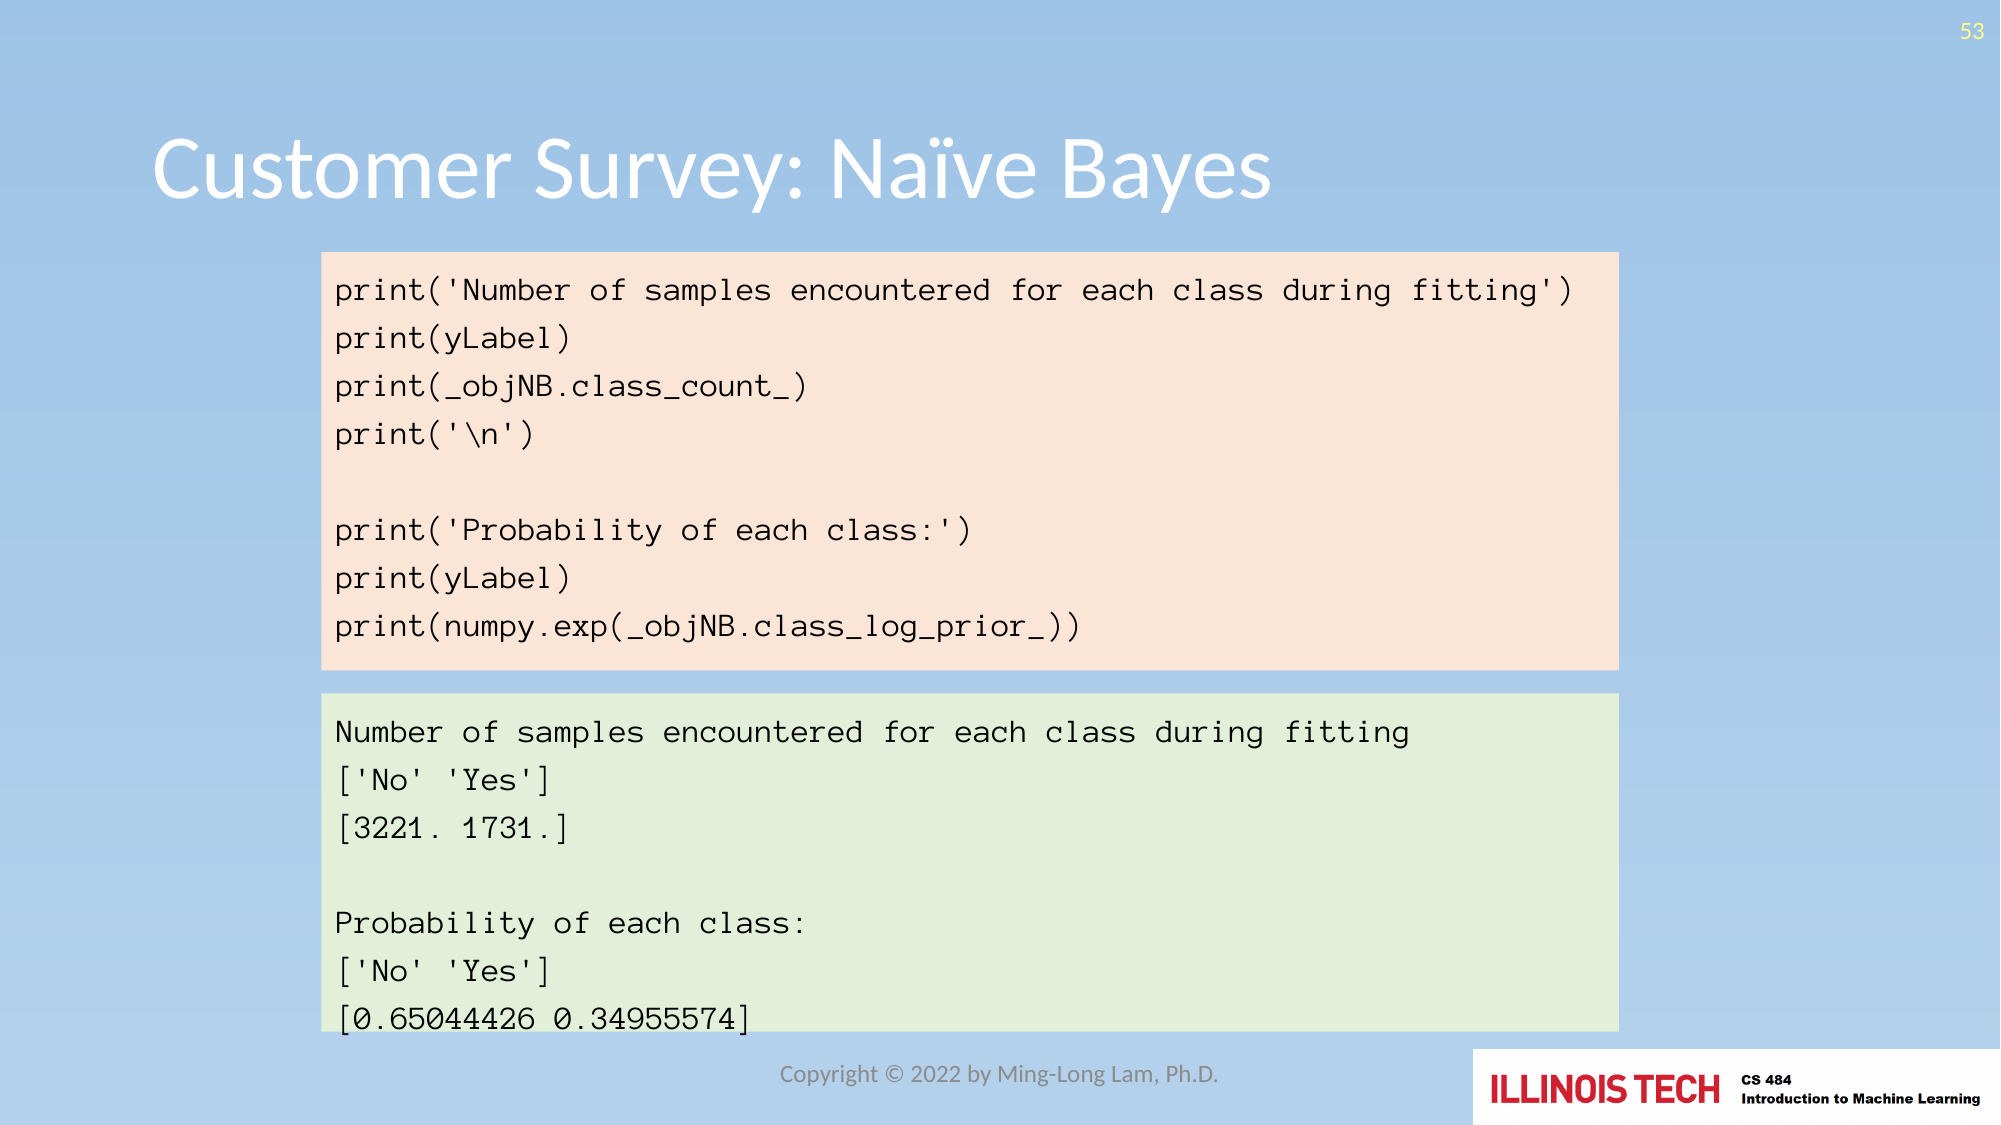

53
# Customer Survey: Naïve Bayes
print('Number of samples encountered for each class during fitting')
print(yLabel)
print(_objNB.class_count_)
print('\n')

print('Probability of each class:')
print(yLabel)
print(numpy.exp(_objNB.class_log_prior_))
Number of samples encountered for each class during fitting
['No' 'Yes']
[3221. 1731.]

Probability of each class:
['No' 'Yes']
[0.65044426 0.34955574]
Copyright © 2022 by Ming-Long Lam, Ph.D.